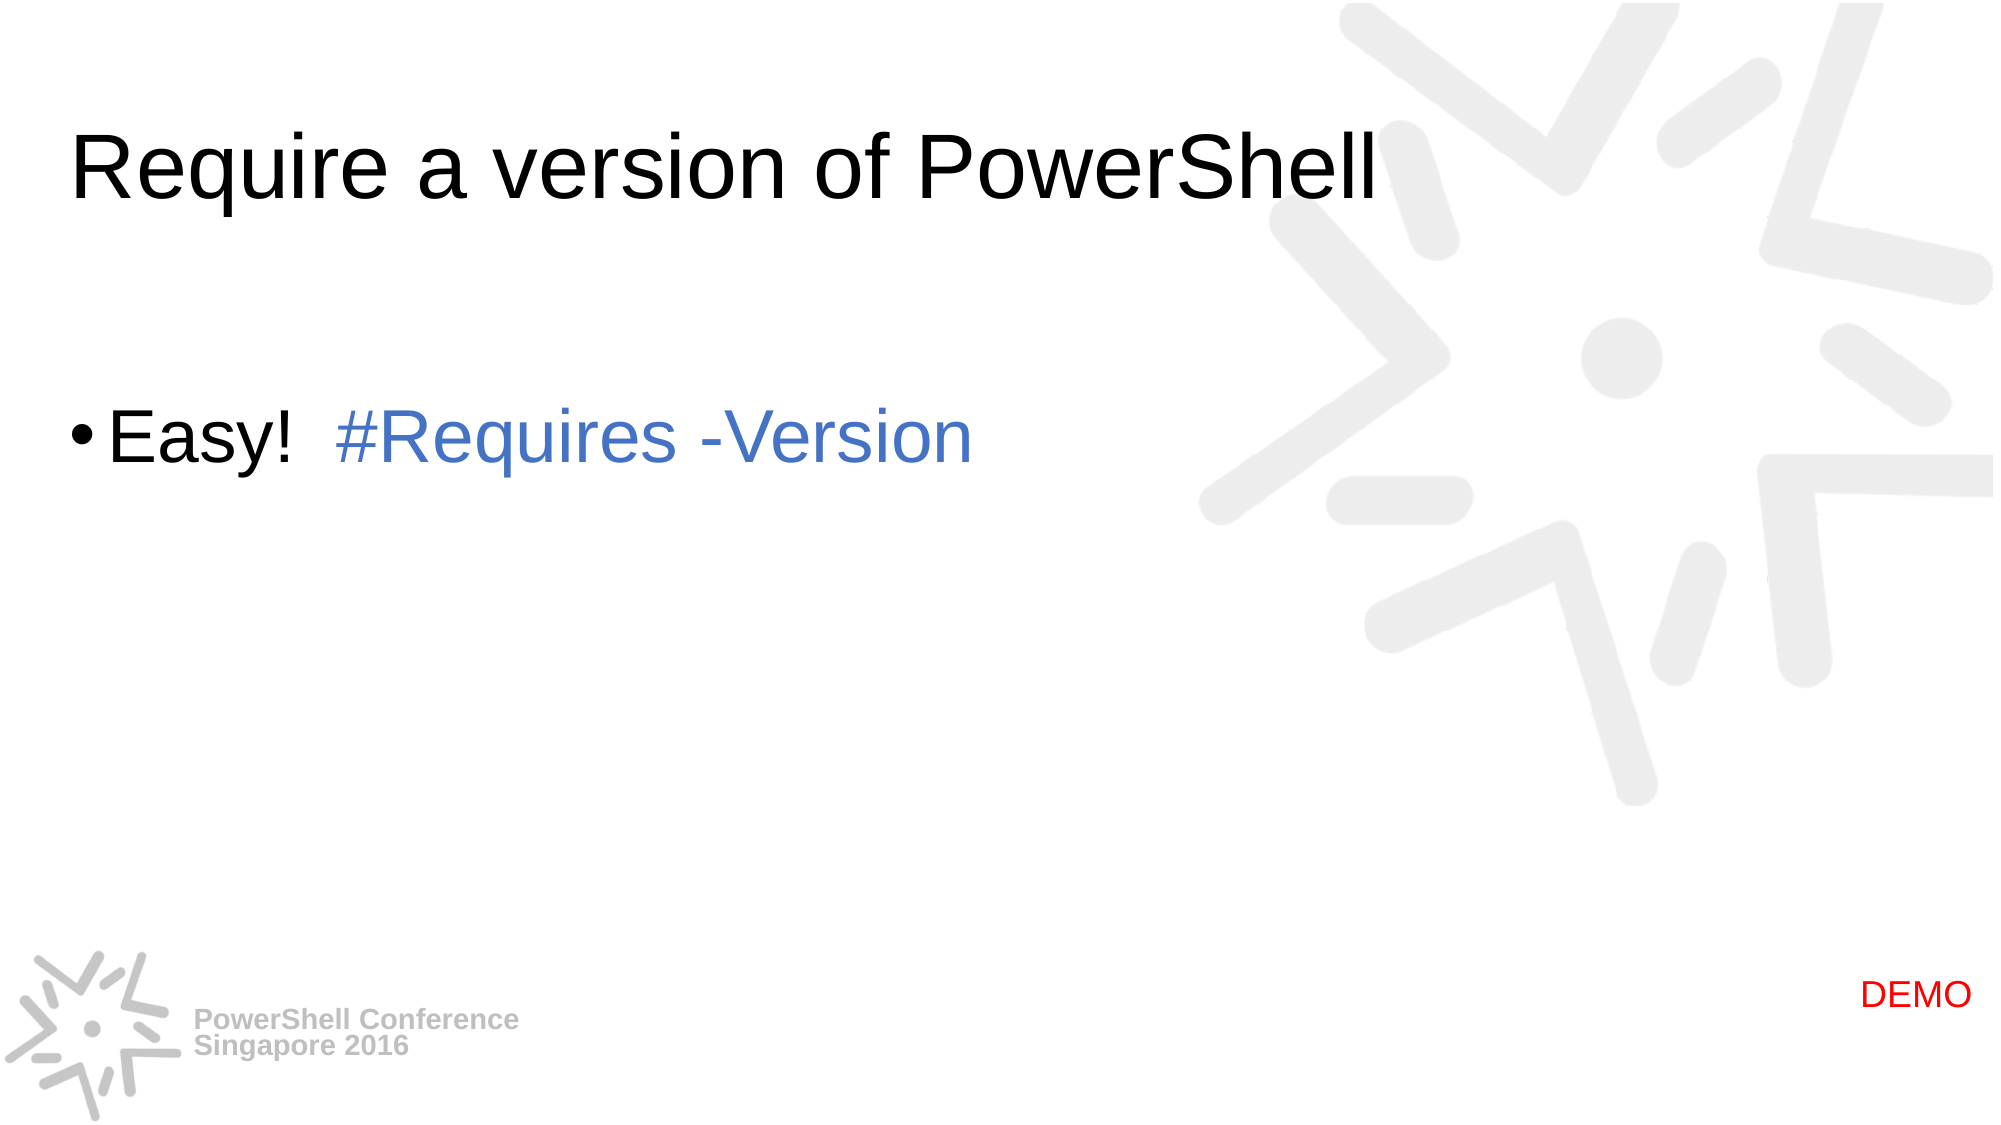

# Require a version of PowerShell

Easy!  #Requires -Version
DEMO